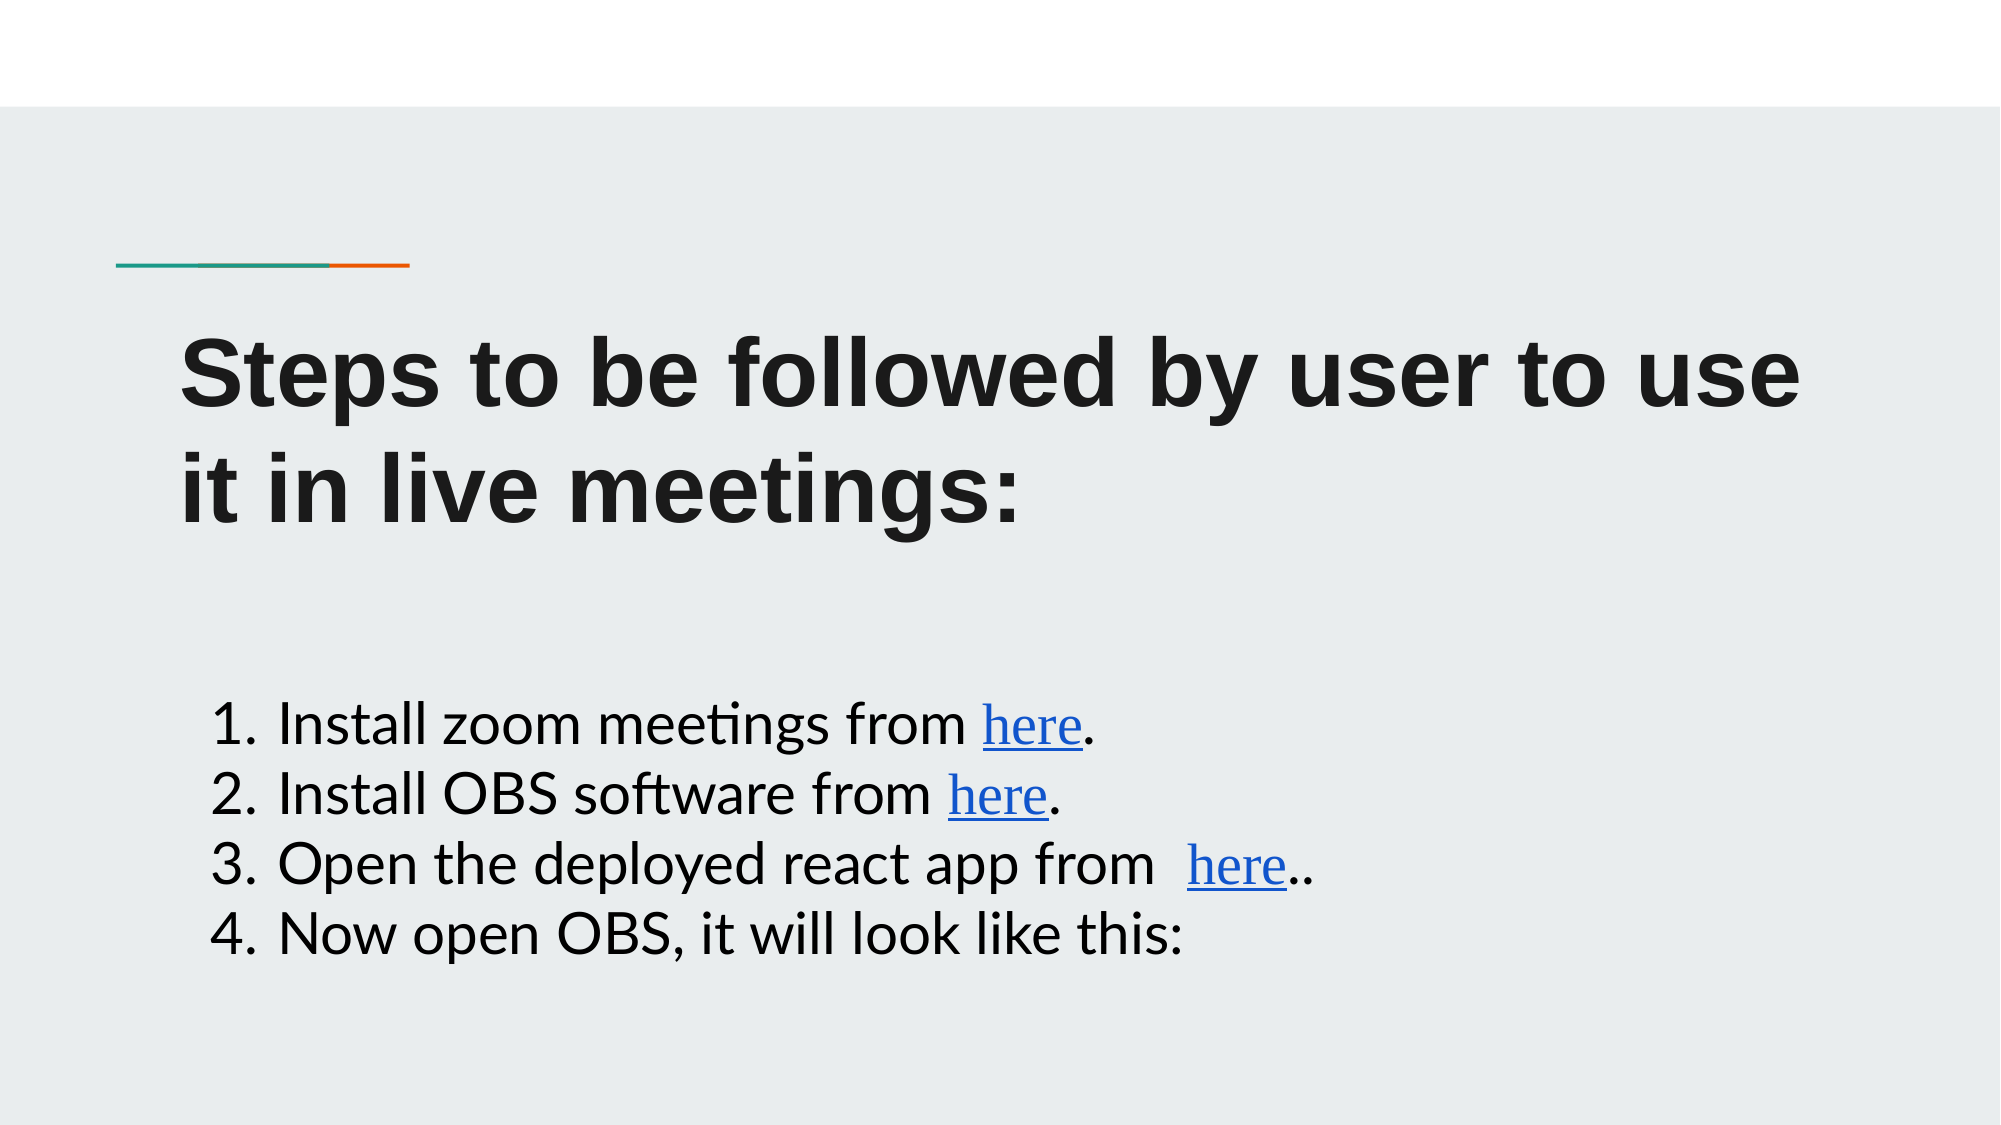

# Steps to be followed by user to use it in live meetings:
Install zoom meetings from here.
Install OBS software from here.
Open the deployed react app from  here..
Now open OBS, it will look like this: